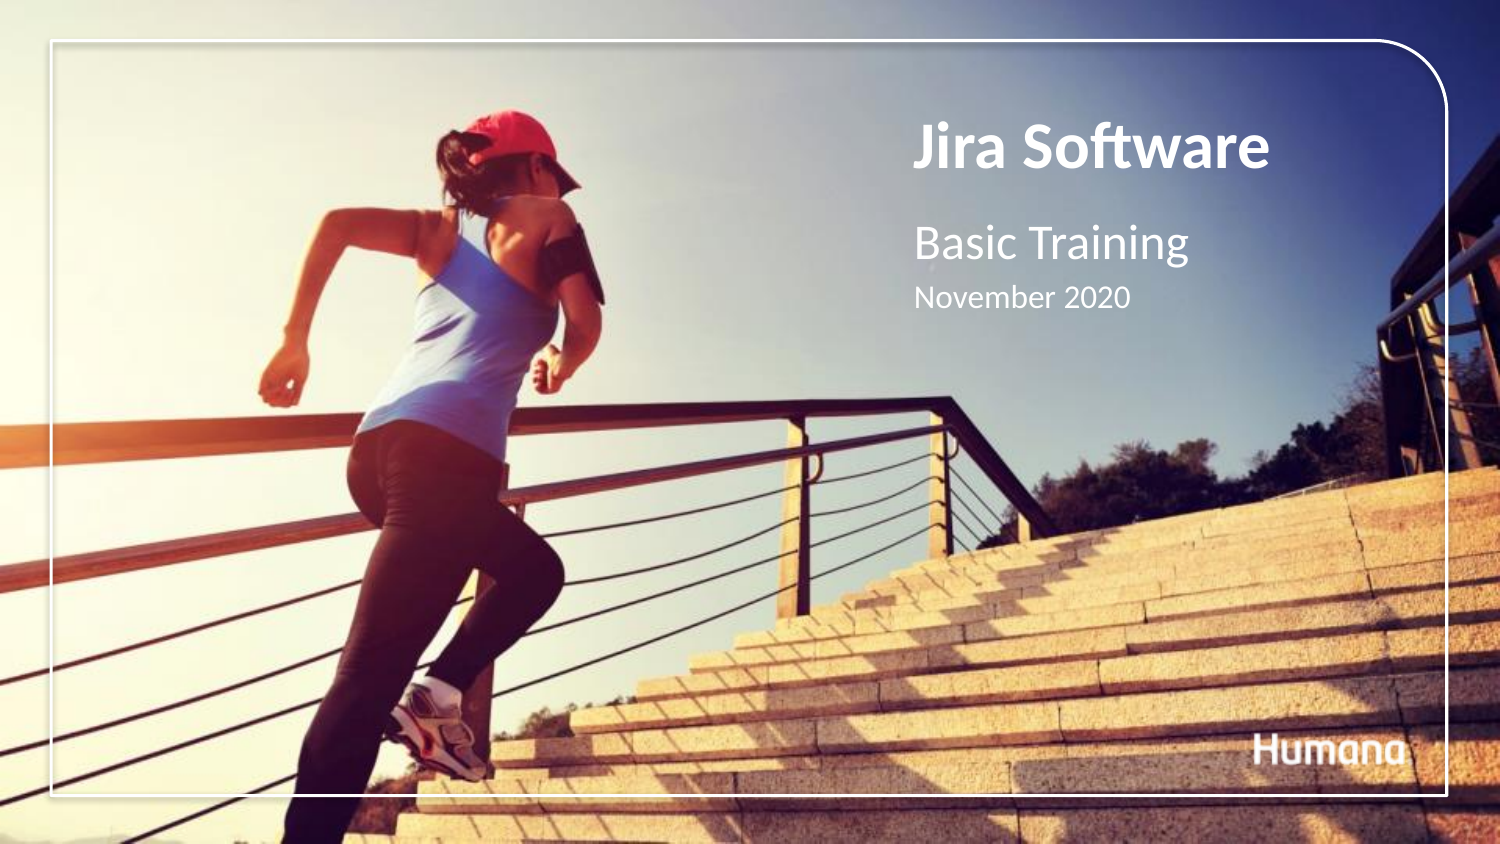

# Jira Software
Basic Training
November 2020